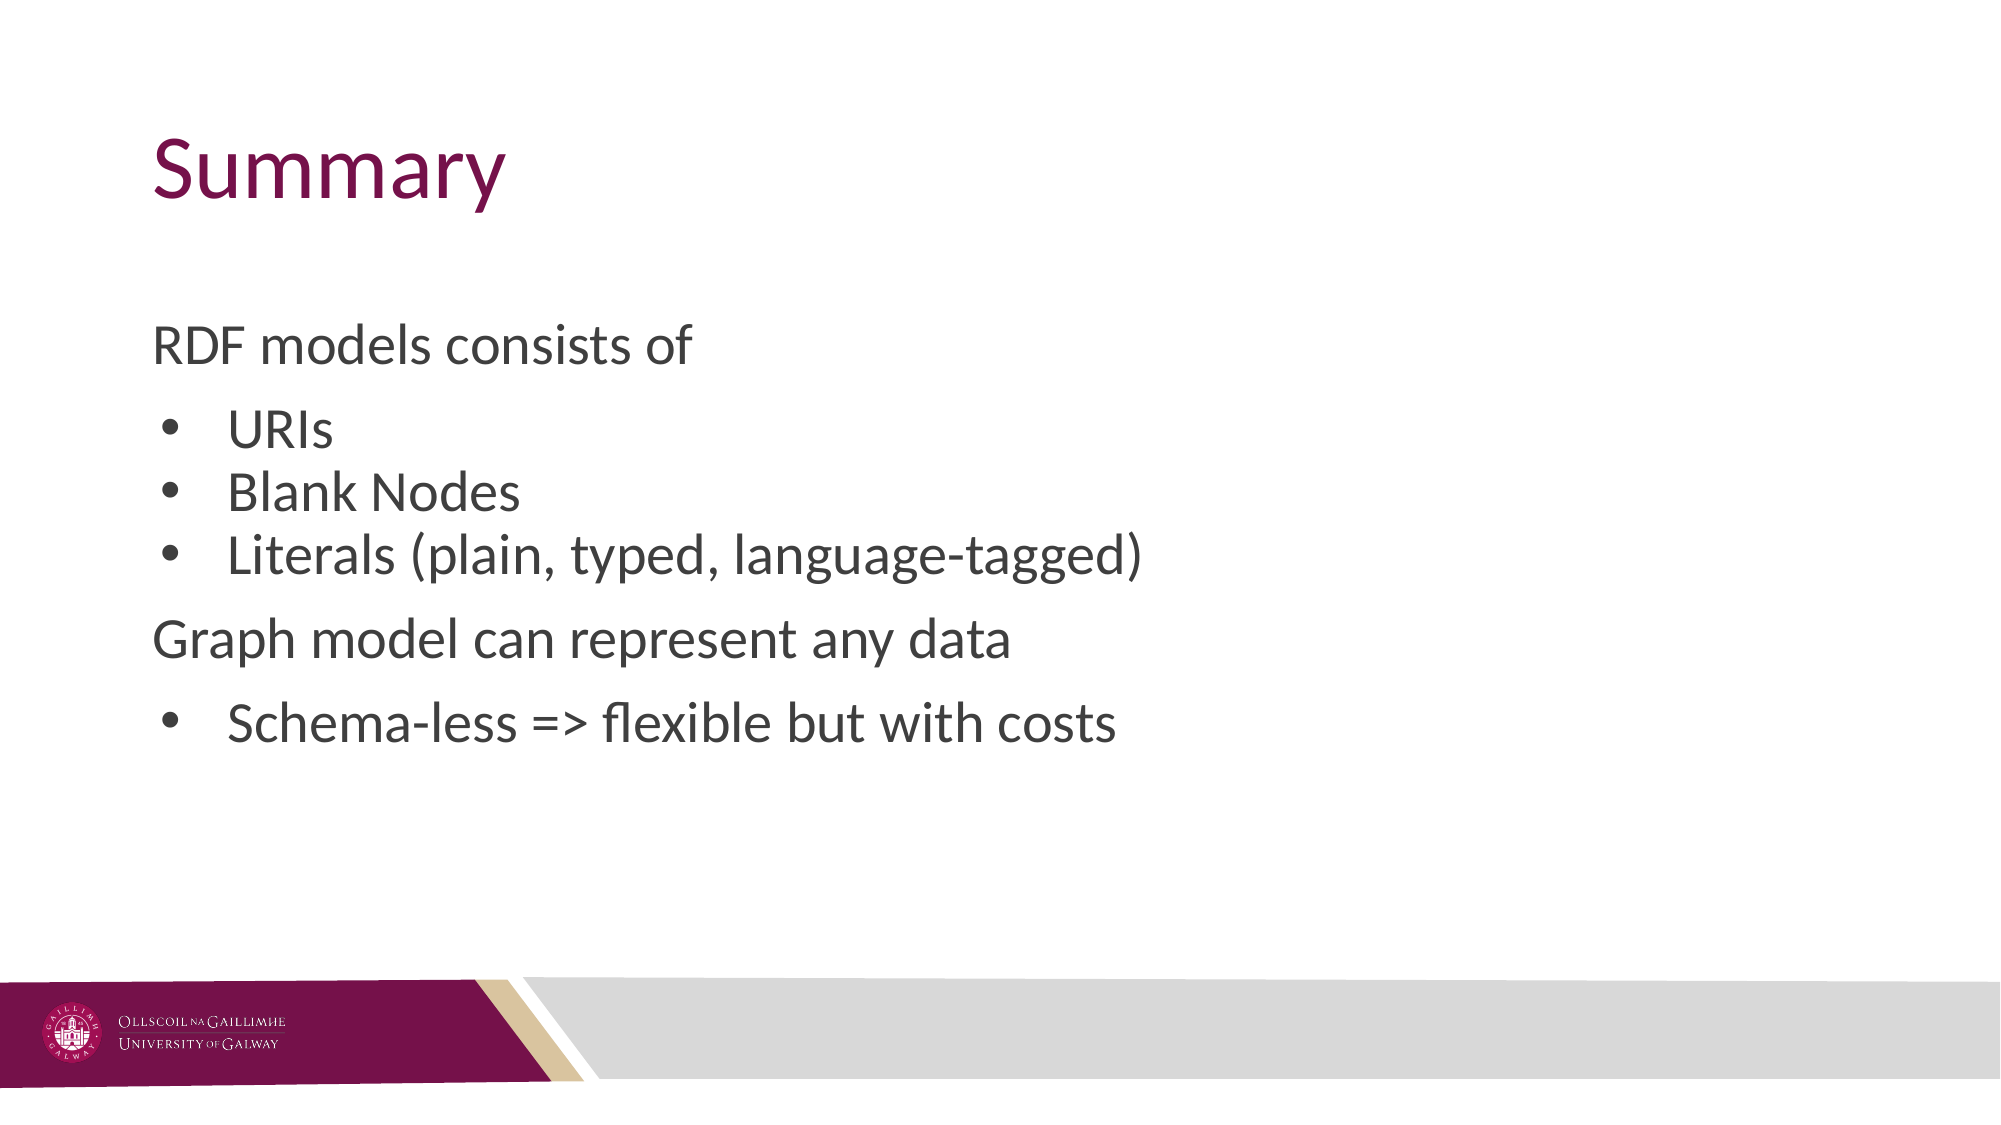

# Summary
RDF models consists of
URIs
Blank Nodes
Literals (plain, typed, language-tagged)
Graph model can represent any data
Schema-less => flexible but with costs